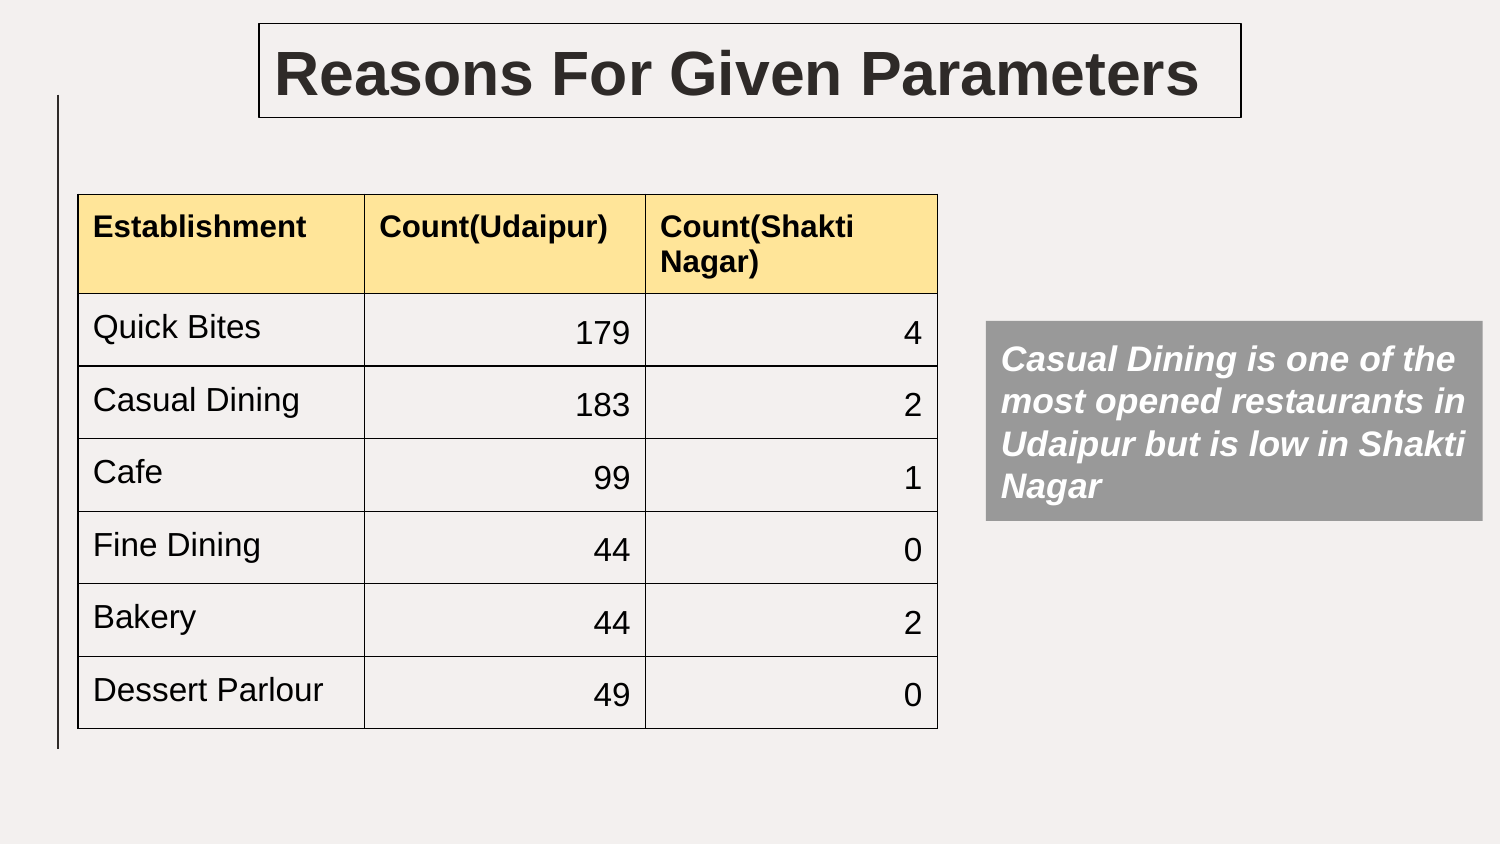

Reasons For Given Parameters
| Establishment | Count(Udaipur) | Count(Shakti Nagar) |
| --- | --- | --- |
| Quick Bites | 179 | 4 |
| Casual Dining | 183 | 2 |
| Cafe | 99 | 1 |
| Fine Dining | 44 | 0 |
| Bakery | 44 | 2 |
| Dessert Parlour | 49 | 0 |
Casual Dining is one of the most opened restaurants in Udaipur but is low in Shakti Nagar